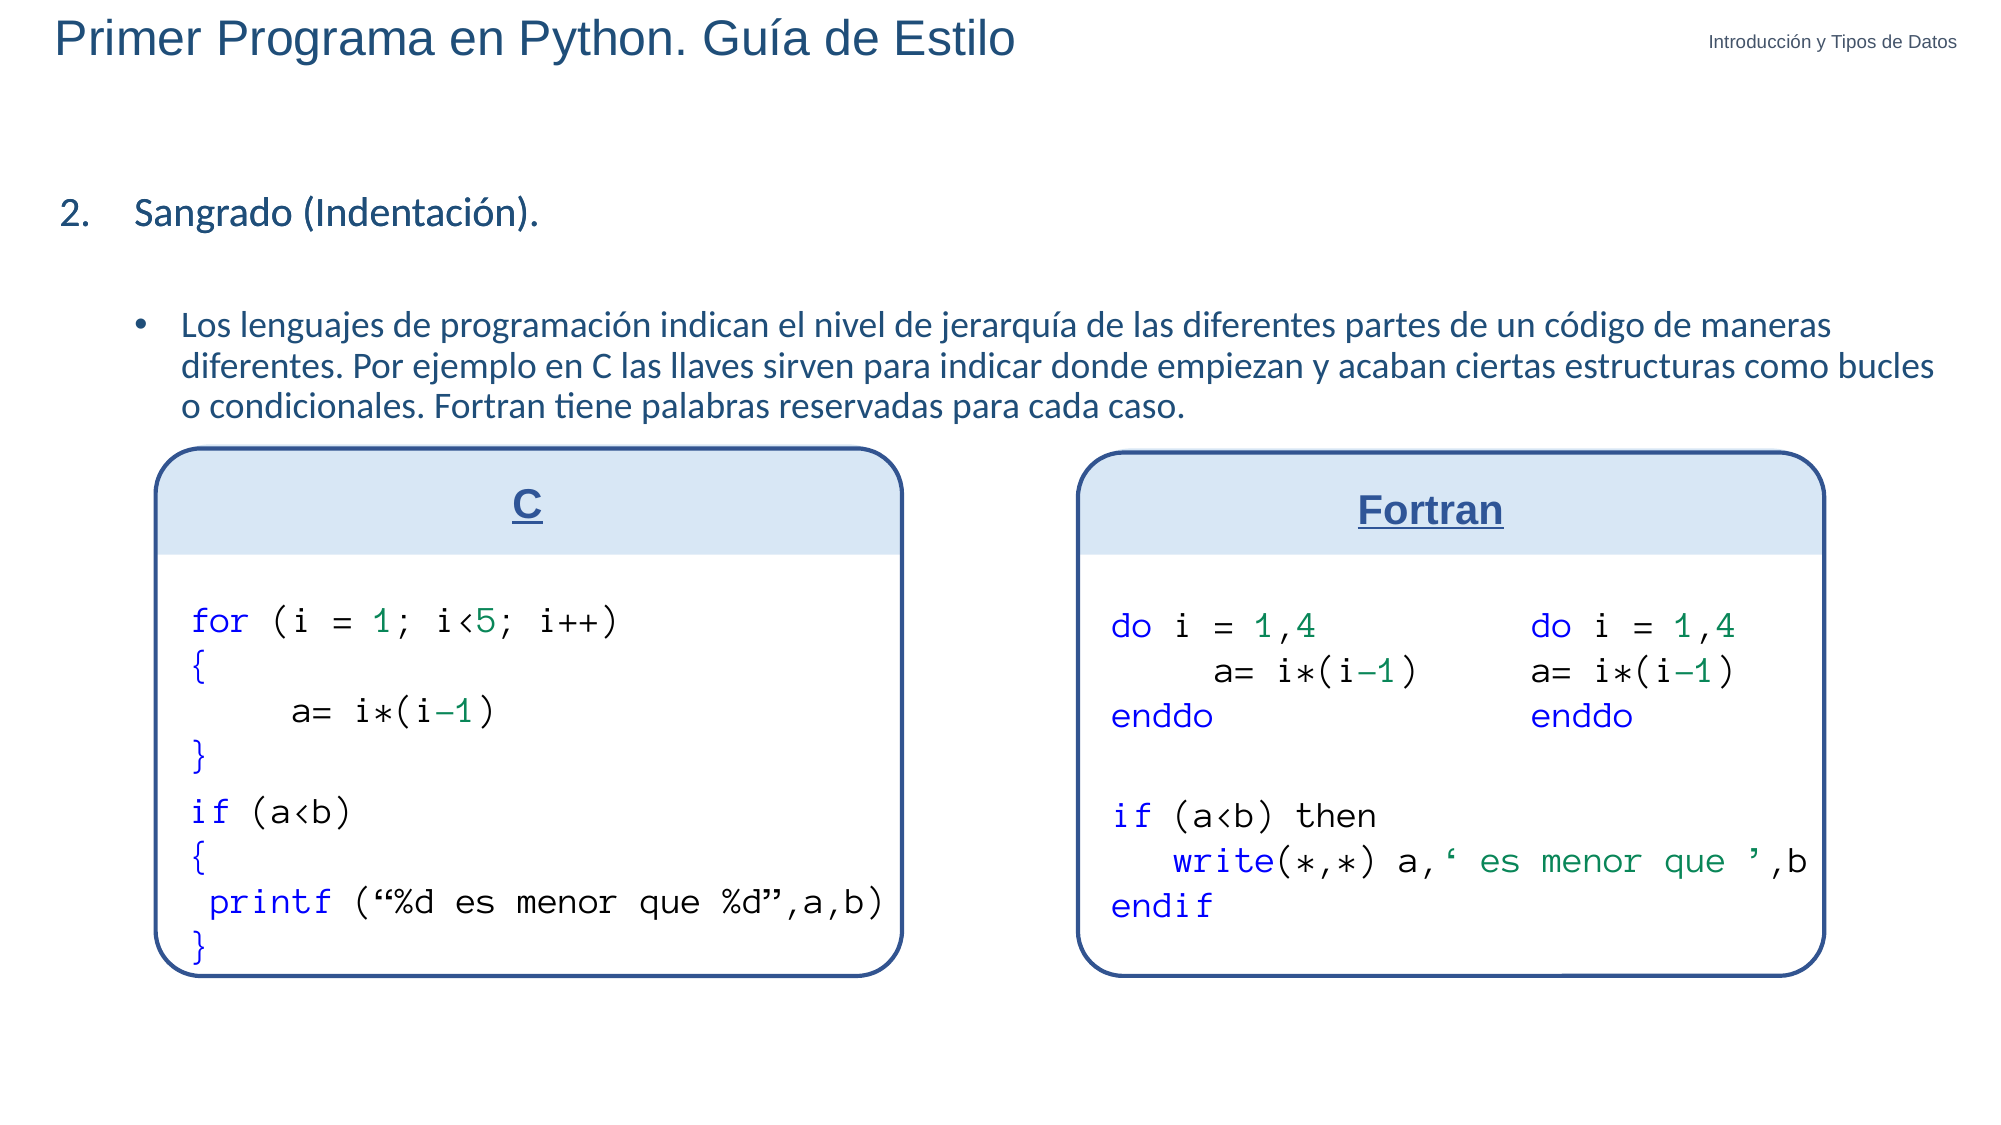

Primer Programa en Python. Guía de Estilo
Introducción y Tipos de Datos
Sangrado (Indentación).

Sangrado (Indentación).

Los lenguajes de programación indican el nivel de jerarquía de las diferentes partes de un código de maneras diferentes. Por ejemplo en C las llaves sirven para indicar donde empiezan y acaban ciertas estructuras como bucles o condicionales. Fortran tiene palabras reservadas para cada caso.

C
Fortran
for (i = 1; i<5; i++)
{
     a= i*(i-1)
}
do i = 1,4
     a= i*(i-1)
enddo
do i = 1,4
a= i*(i-1)
enddo
if (a<b)
{
 printf (“%d es menor que %d”,a,b)
}
if (a<b) then
   write(*,*) a,‘ es menor que ’,b
endif